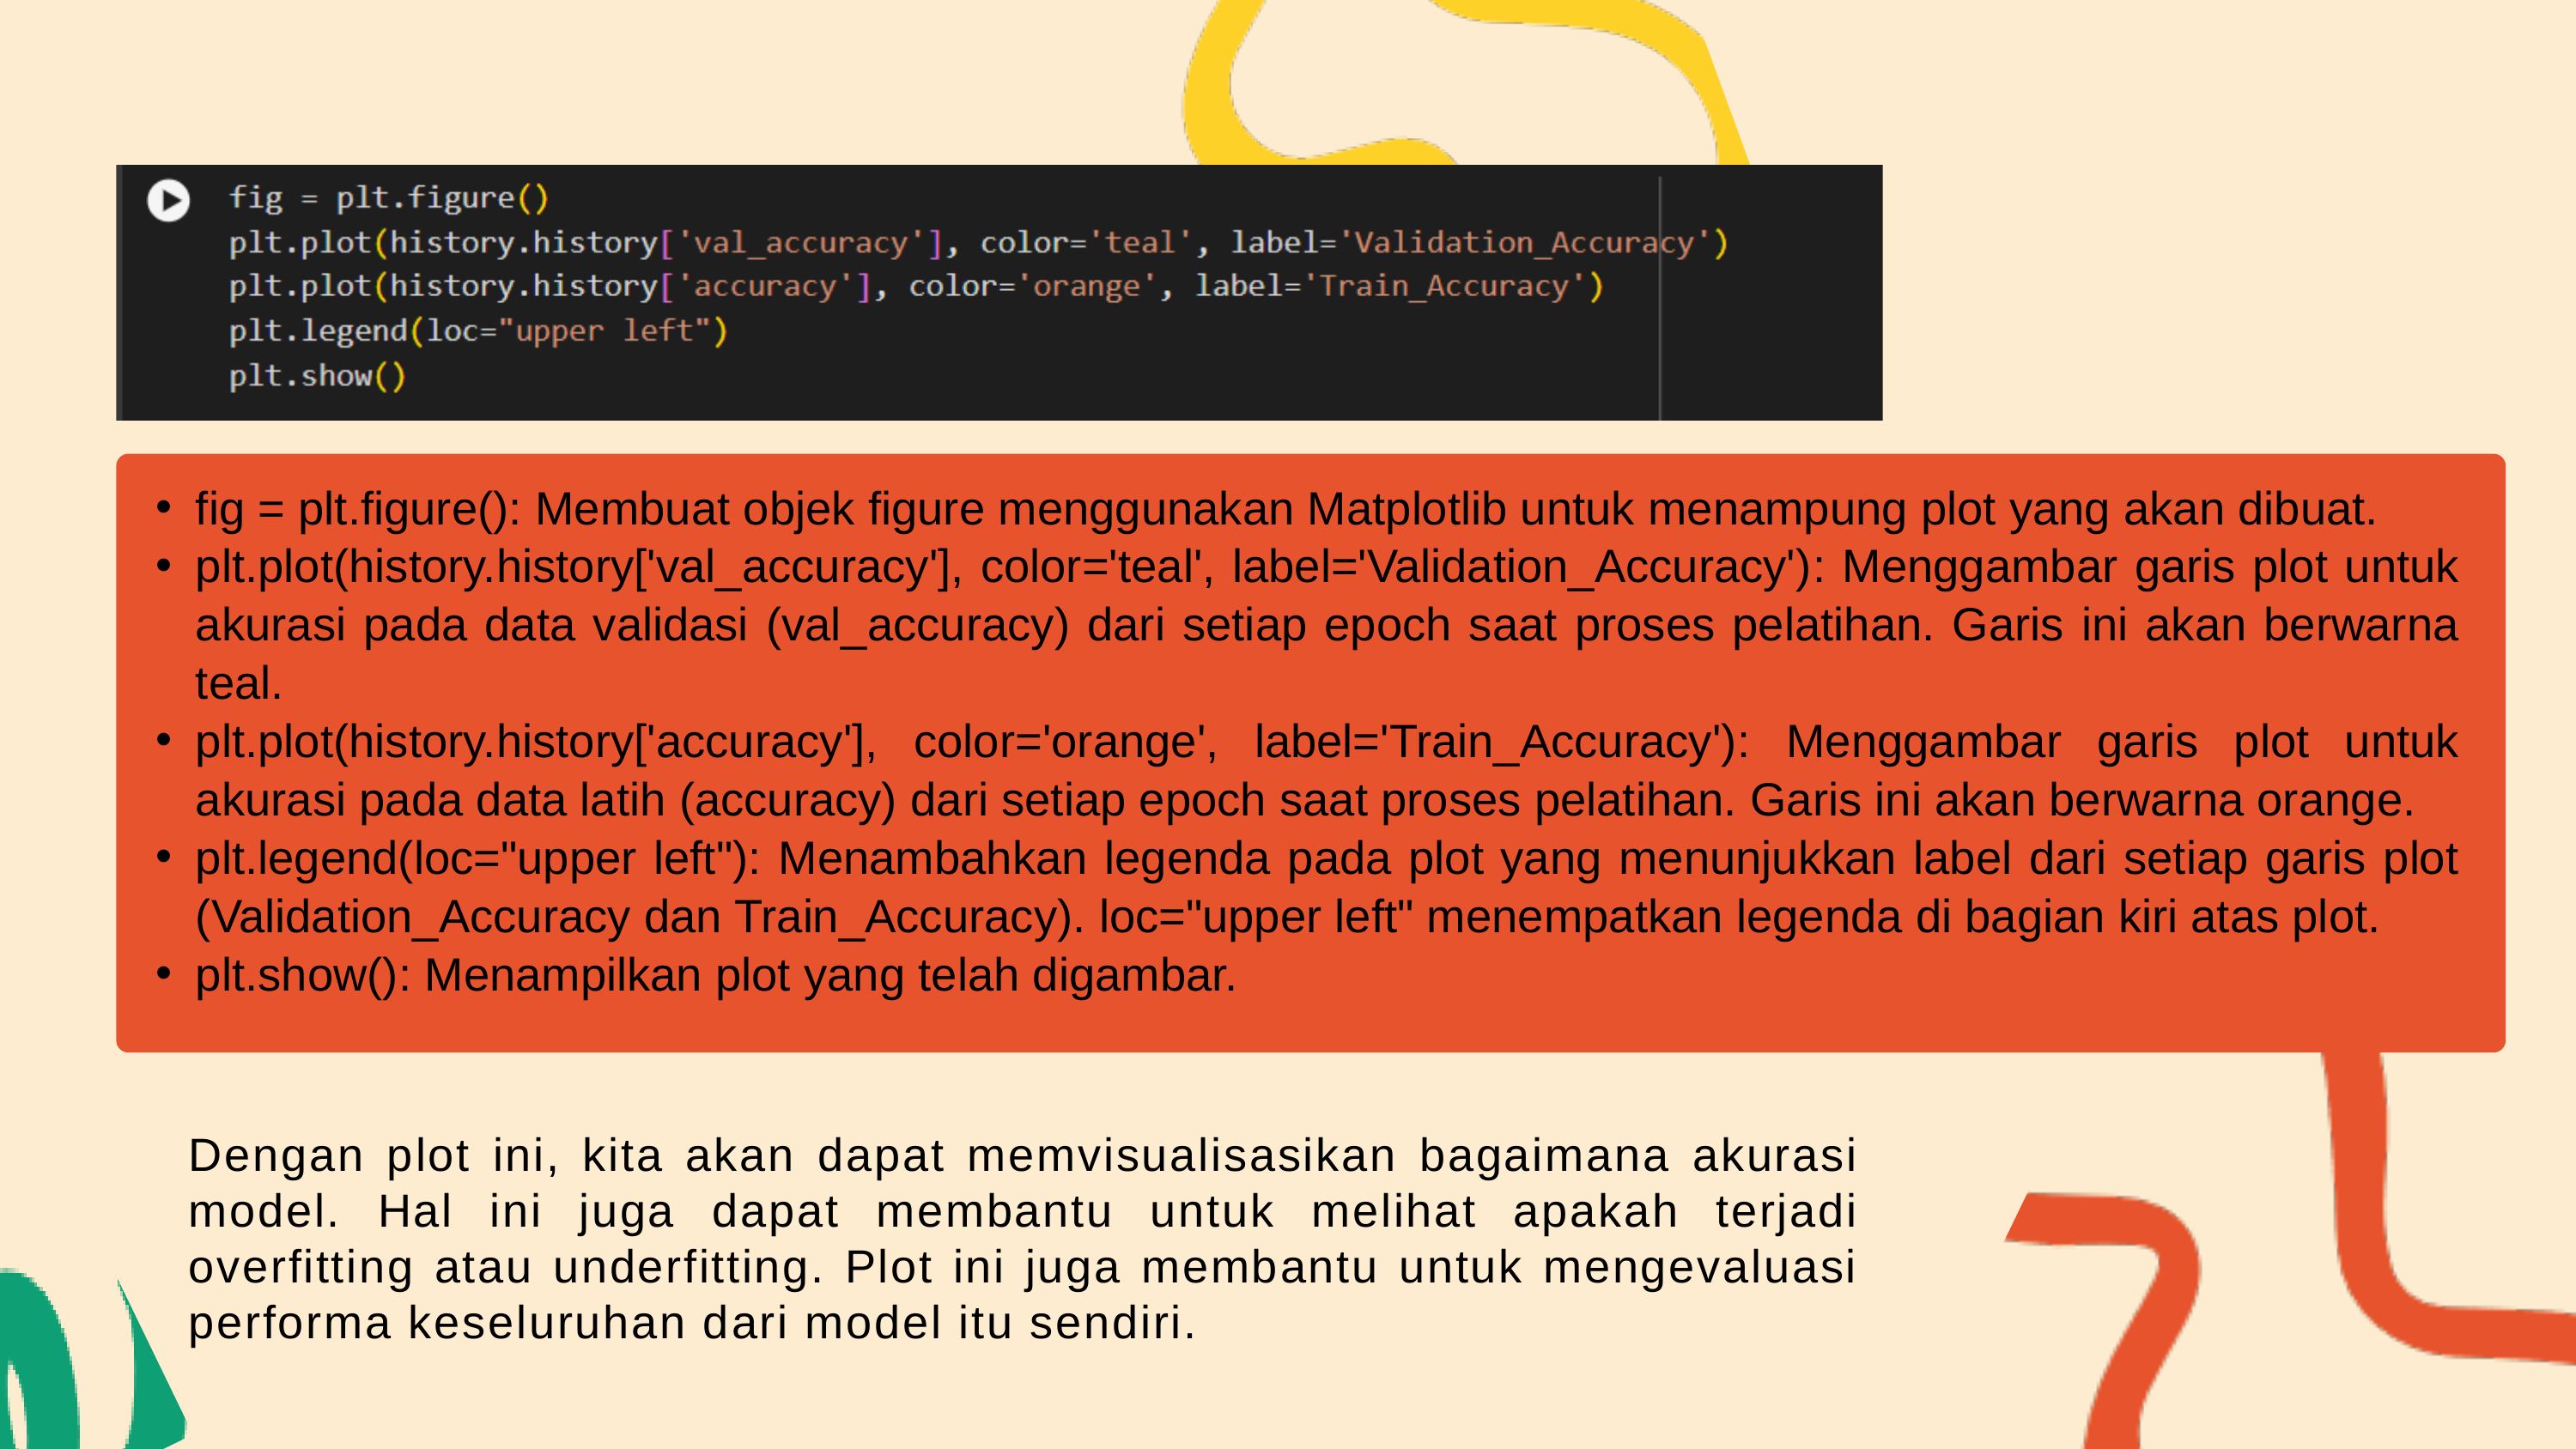

fig = plt.figure(): Membuat objek figure menggunakan Matplotlib untuk menampung plot yang akan dibuat.
plt.plot(history.history['val_accuracy'], color='teal', label='Validation_Accuracy'): Menggambar garis plot untuk akurasi pada data validasi (val_accuracy) dari setiap epoch saat proses pelatihan. Garis ini akan berwarna teal.
plt.plot(history.history['accuracy'], color='orange', label='Train_Accuracy'): Menggambar garis plot untuk akurasi pada data latih (accuracy) dari setiap epoch saat proses pelatihan. Garis ini akan berwarna orange.
plt.legend(loc="upper left"): Menambahkan legenda pada plot yang menunjukkan label dari setiap garis plot (Validation_Accuracy dan Train_Accuracy). loc="upper left" menempatkan legenda di bagian kiri atas plot.
plt.show(): Menampilkan plot yang telah digambar.

Dengan plot ini, kita akan dapat memvisualisasikan bagaimana akurasi model. Hal ini juga dapat membantu untuk melihat apakah terjadi overfitting atau underfitting. Plot ini juga membantu untuk mengevaluasi performa keseluruhan dari model itu sendiri.